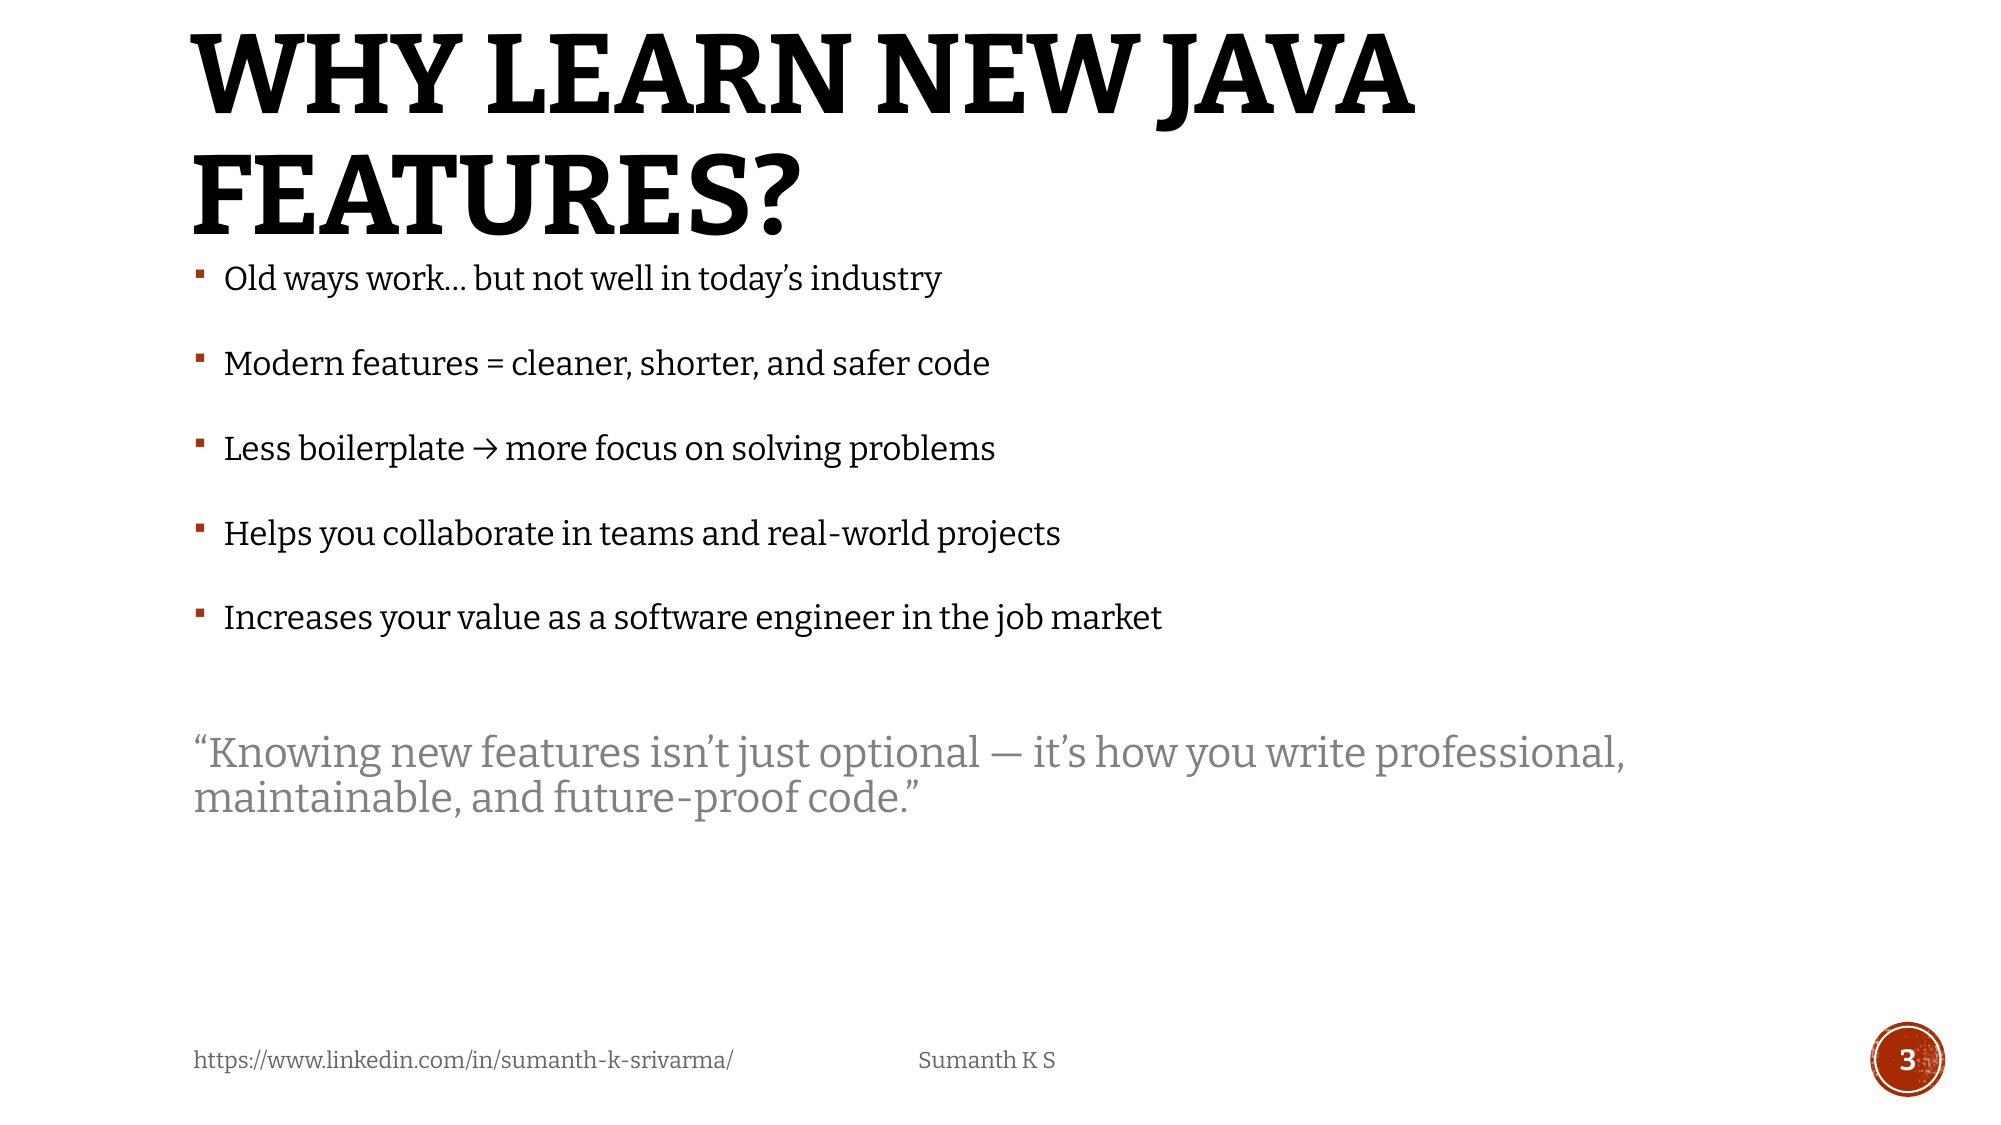

# Why Learn New Java Features?
Old ways work… but not well in today’s industry
Modern features = cleaner, shorter, and safer code
Less boilerplate → more focus on solving problems
Helps you collaborate in teams and real-world projects
Increases your value as a software engineer in the job market

“Knowing new features isn’t just optional — it’s how you write professional, maintainable, and future-proof code.”

https://www.linkedin.com/in/sumanth-k-srivarma/                                         Sumanth K S
3